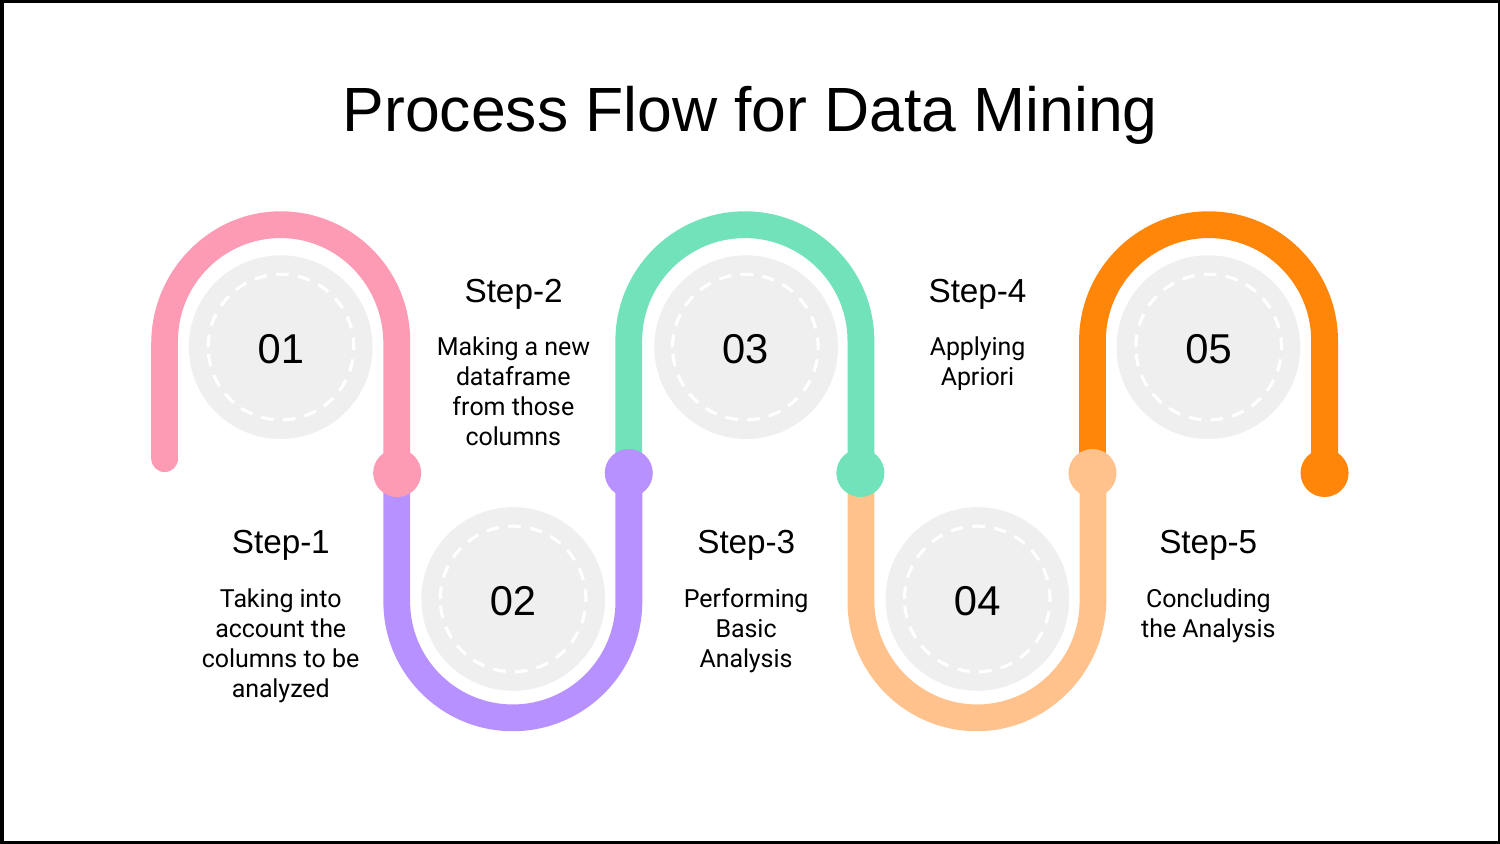

# Process Flow for Data Mining

01
Step-1
Taking into account the columns to be analyzed

03
Step-3
Performing Basic Analysis

05
Step-5
Concluding the Analysis

Step-2
Making a new dataframe from those columns

02
Step-4
Applying Apriori

04